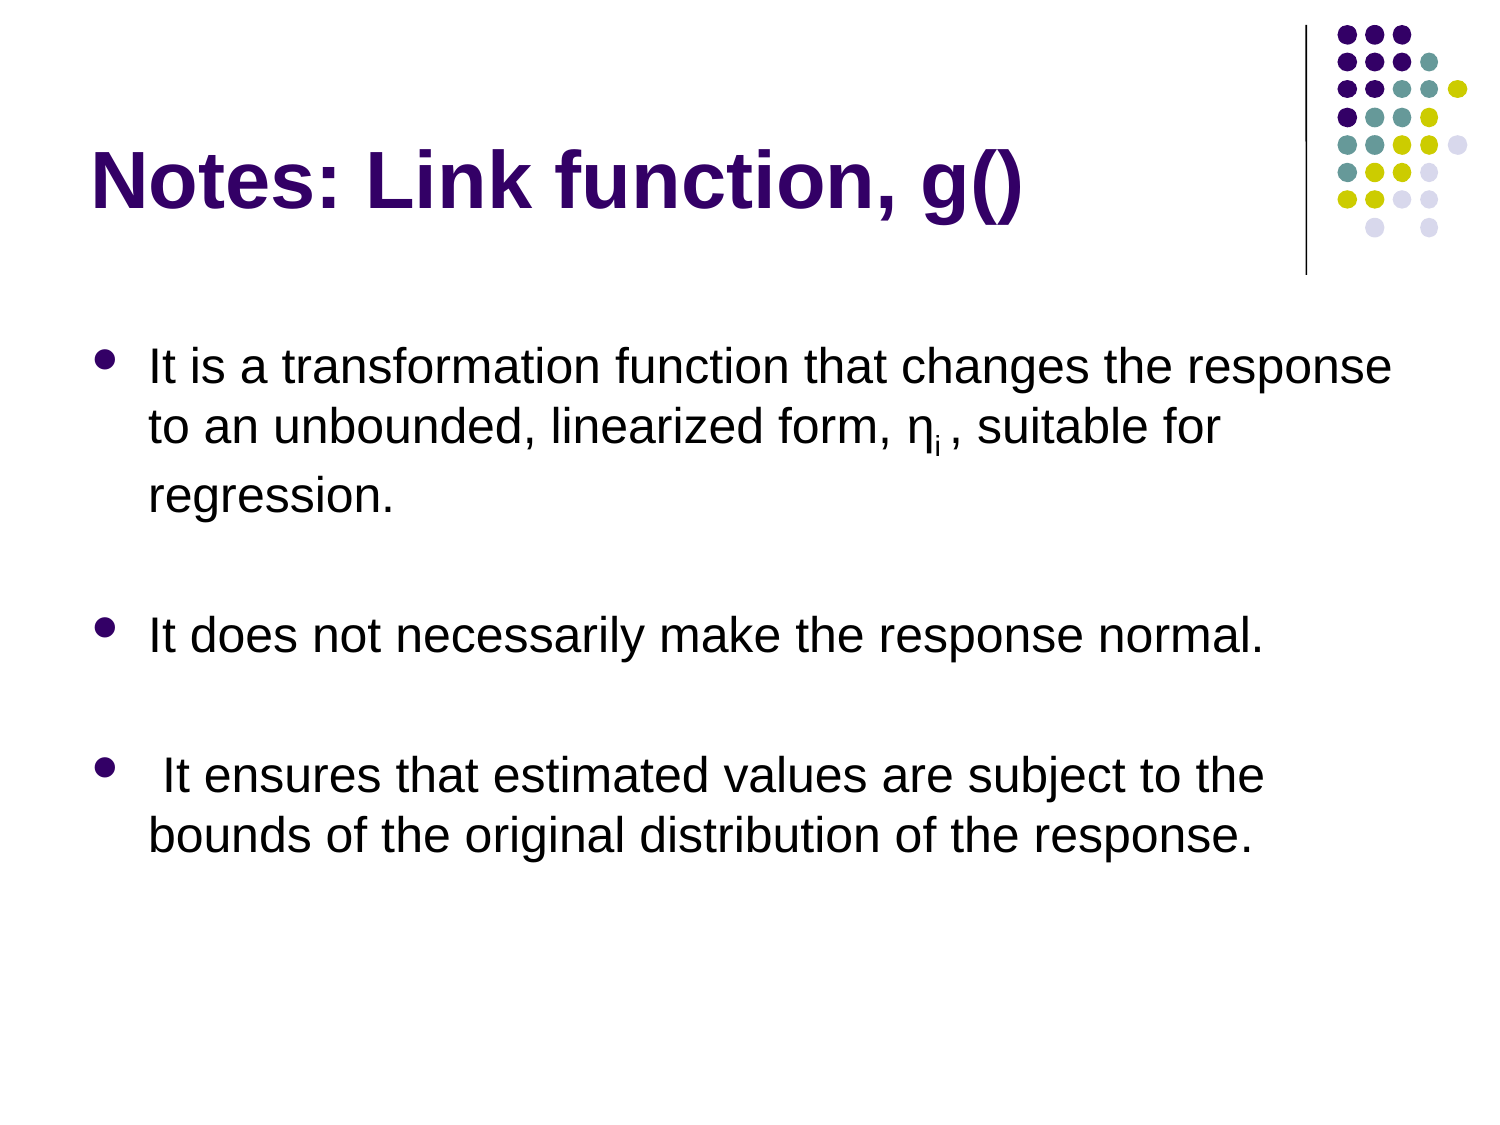

# Notes: Link function, g()
It is a transformation function that changes the response to an unbounded, linearized form, ηi , suitable for regression.

It does not necessarily make the response normal.

 It ensures that estimated values are subject to the bounds of the original distribution of the response.